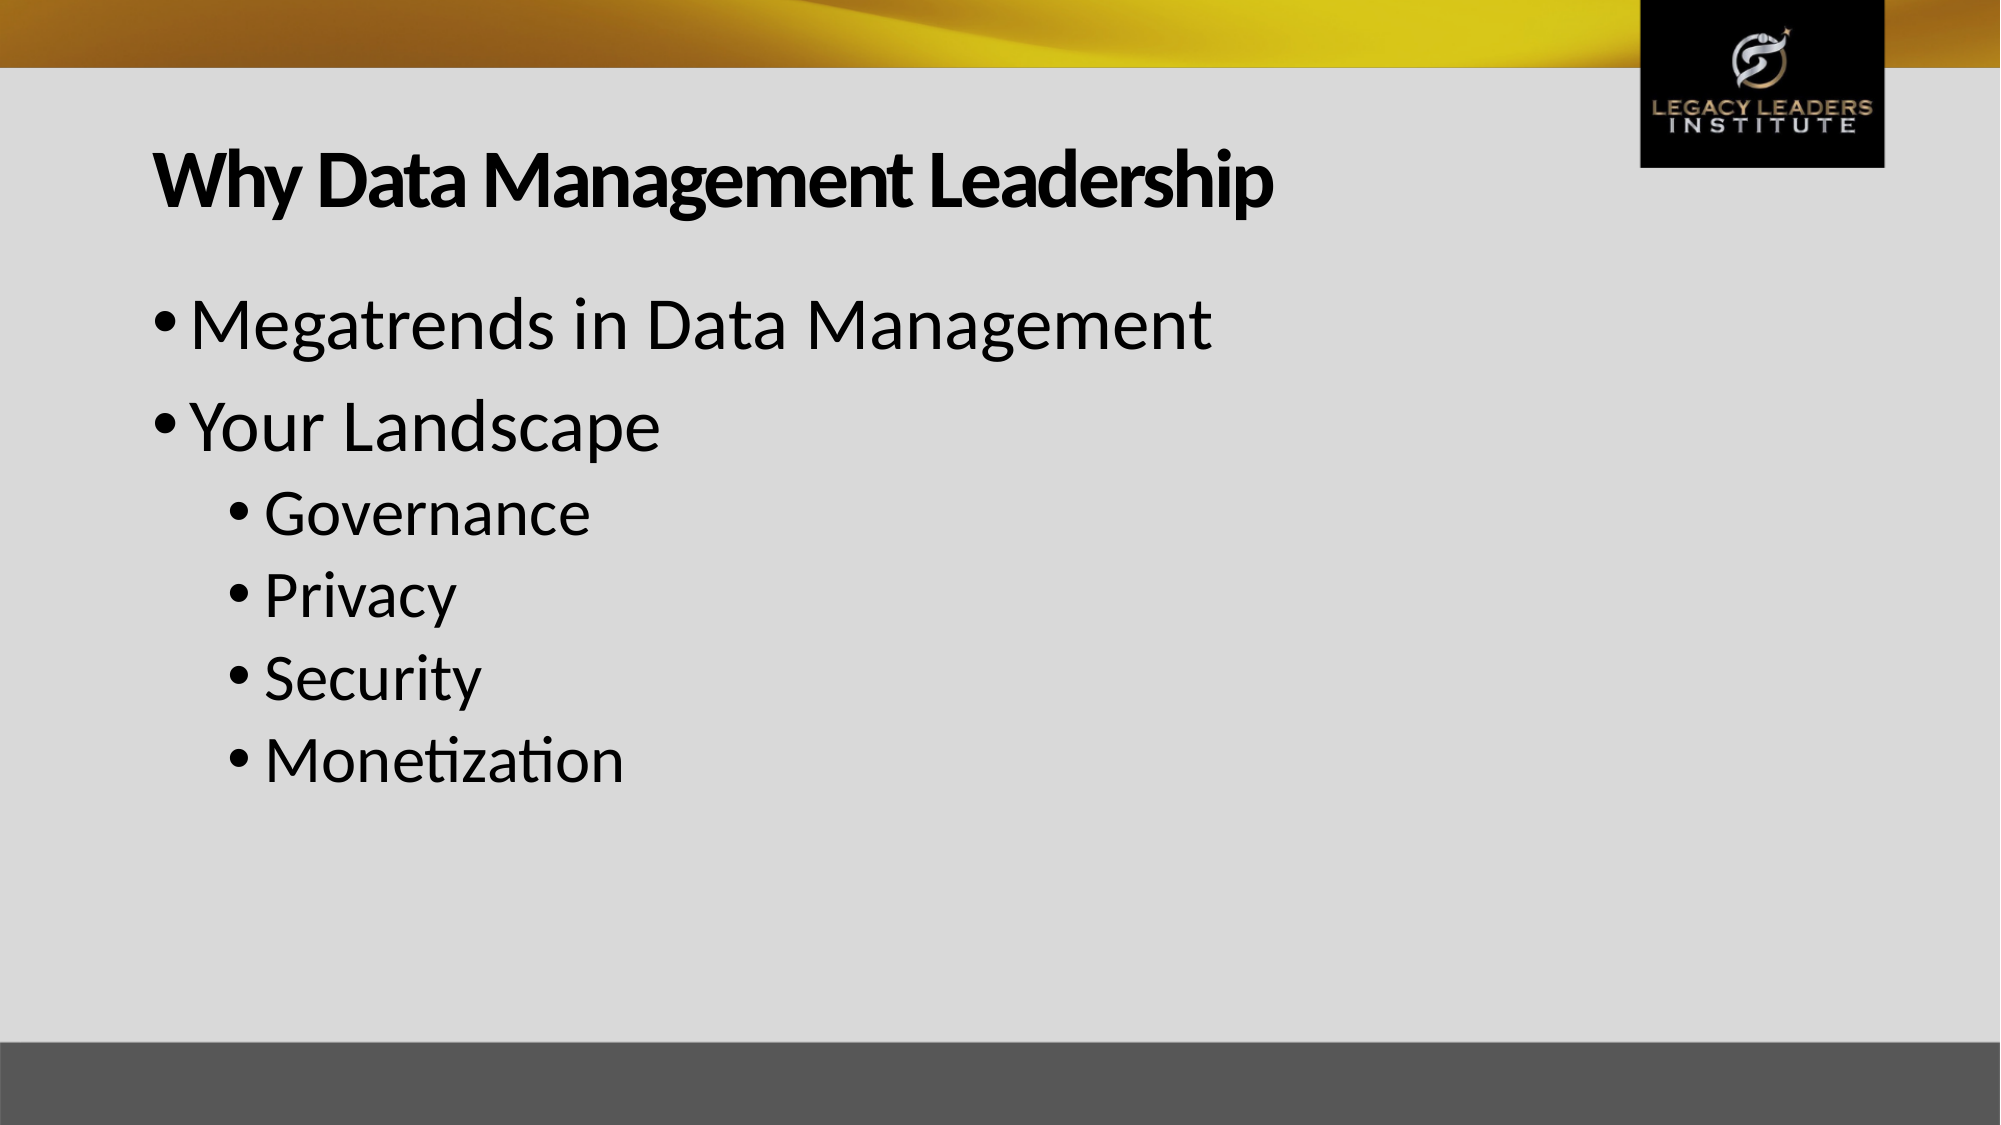

# Why Data Management Leadership
Megatrends in Data Management
Your Landscape
Governance
Privacy
Security
Monetization